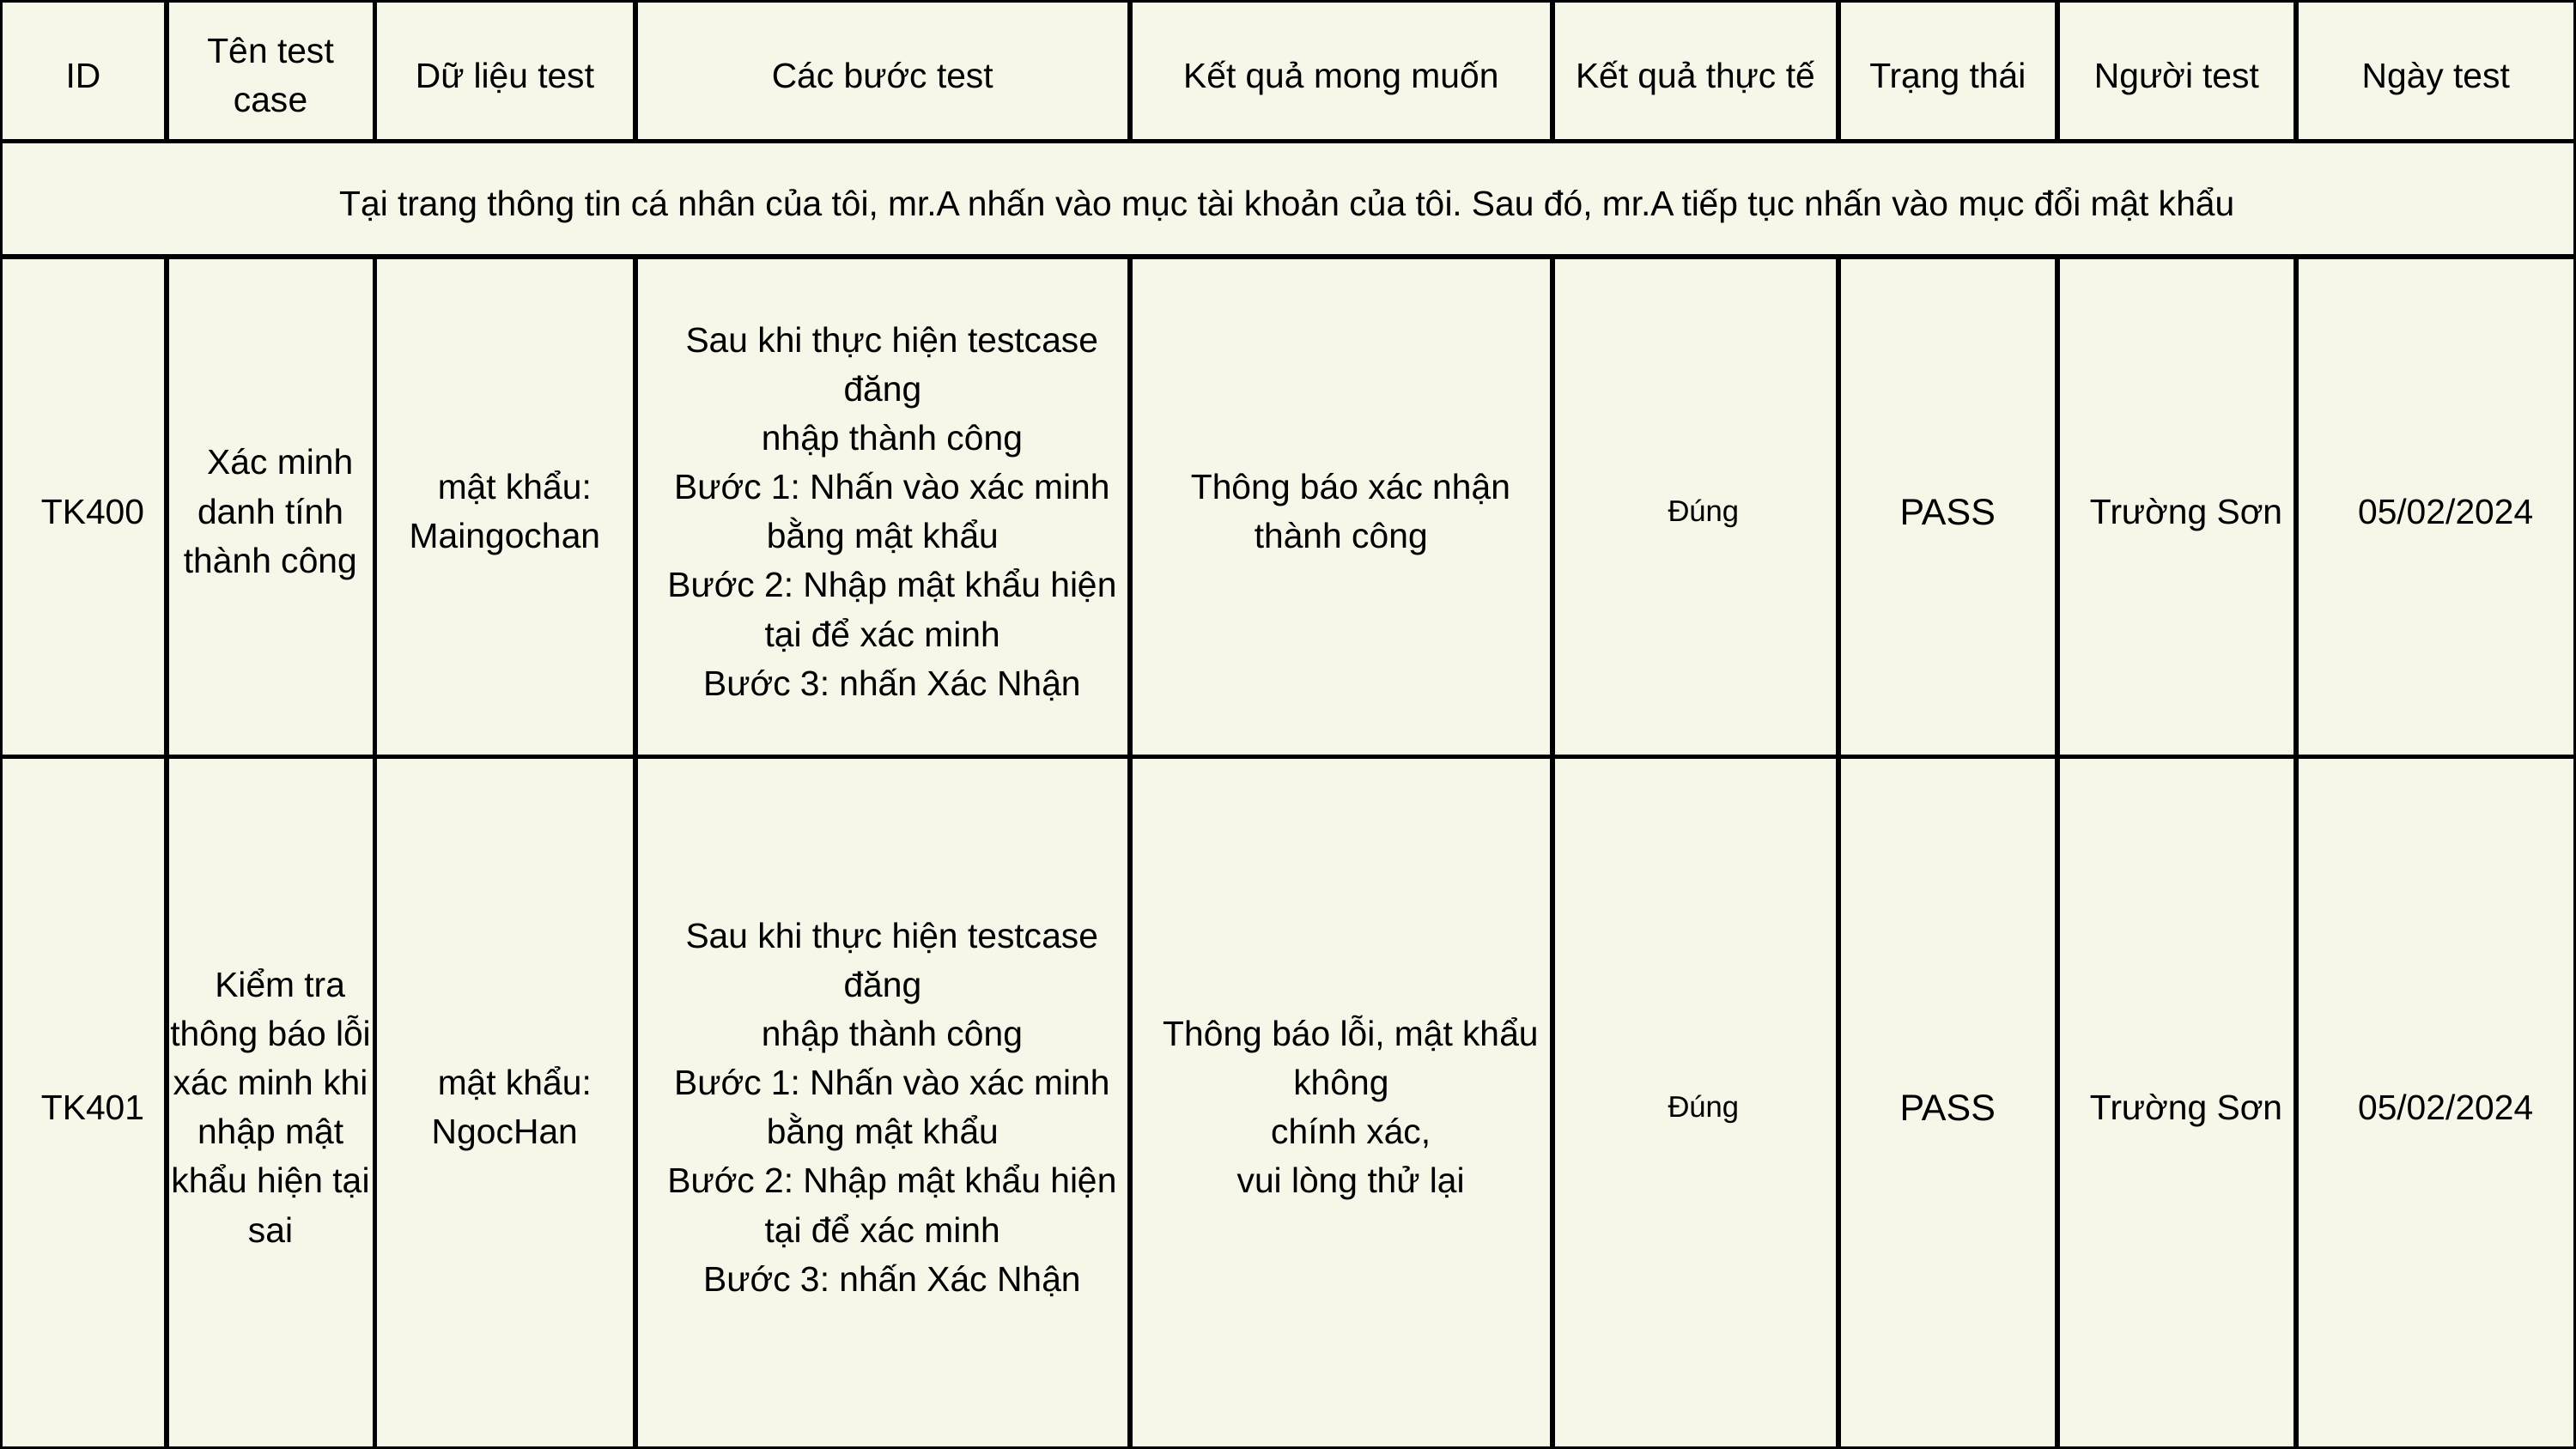

| ID | Tên test case | Dữ liệu test | Các bước test | Kết quả mong muốn | Kết quả thực tế | Trạng thái | Người test | Ngày test |
| --- | --- | --- | --- | --- | --- | --- | --- | --- |
| Tại trang thông tin cá nhân của tôi, mr.A nhấn vào mục tài khoản của tôi. Sau đó, mr.A tiếp tục nhấn vào mục đổi mật khẩu | Tại trang thông tin cá nhân của tôi, mr.A nhấn vào mục tài khoản của tôi. Sau đó, mr.A tiếp tục nhấn vào mục đổi mật khẩu | Tại trang thông tin cá nhân của tôi, mr.A nhấn vào mục tài khoản của tôi. Sau đó, mr.A tiếp tục nhấn vào mục đổi mật khẩu | Tại trang thông tin cá nhân của tôi, mr.A nhấn vào mục tài khoản của tôi. Sau đó, mr.A tiếp tục nhấn vào mục đổi mật khẩu | Tại trang thông tin cá nhân của tôi, mr.A nhấn vào mục tài khoản của tôi. Sau đó, mr.A tiếp tục nhấn vào mục đổi mật khẩu | Tại trang thông tin cá nhân của tôi, mr.A nhấn vào mục tài khoản của tôi. Sau đó, mr.A tiếp tục nhấn vào mục đổi mật khẩu | Tại trang thông tin cá nhân của tôi, mr.A nhấn vào mục tài khoản của tôi. Sau đó, mr.A tiếp tục nhấn vào mục đổi mật khẩu | Tại trang thông tin cá nhân của tôi, mr.A nhấn vào mục tài khoản của tôi. Sau đó, mr.A tiếp tục nhấn vào mục đổi mật khẩu | Tại trang thông tin cá nhân của tôi, mr.A nhấn vào mục tài khoản của tôi. Sau đó, mr.A tiếp tục nhấn vào mục đổi mật khẩu |
| TK400 | Xác minh danh tính thành công | mật khẩu: Maingochan | Sau khi thực hiện testcase đăng nhập thành công Bước 1: Nhấn vào xác minh bằng mật khẩu Bước 2: Nhập mật khẩu hiện tại để xác minh Bước 3: nhấn Xác Nhận | Thông báo xác nhận thành công | Đúng | PASS | Trường Sơn | 05/02/2024 |
| TK401 | Kiểm tra thông báo lỗi xác minh khi nhập mật khẩu hiện tại sai | mật khẩu: NgocHan | Sau khi thực hiện testcase đăng nhập thành công Bước 1: Nhấn vào xác minh bằng mật khẩu Bước 2: Nhập mật khẩu hiện tại để xác minh Bước 3: nhấn Xác Nhận | Thông báo lỗi, mật khẩu không chính xác, vui lòng thử lại | Đúng | PASS | Trường Sơn | 05/02/2024 |